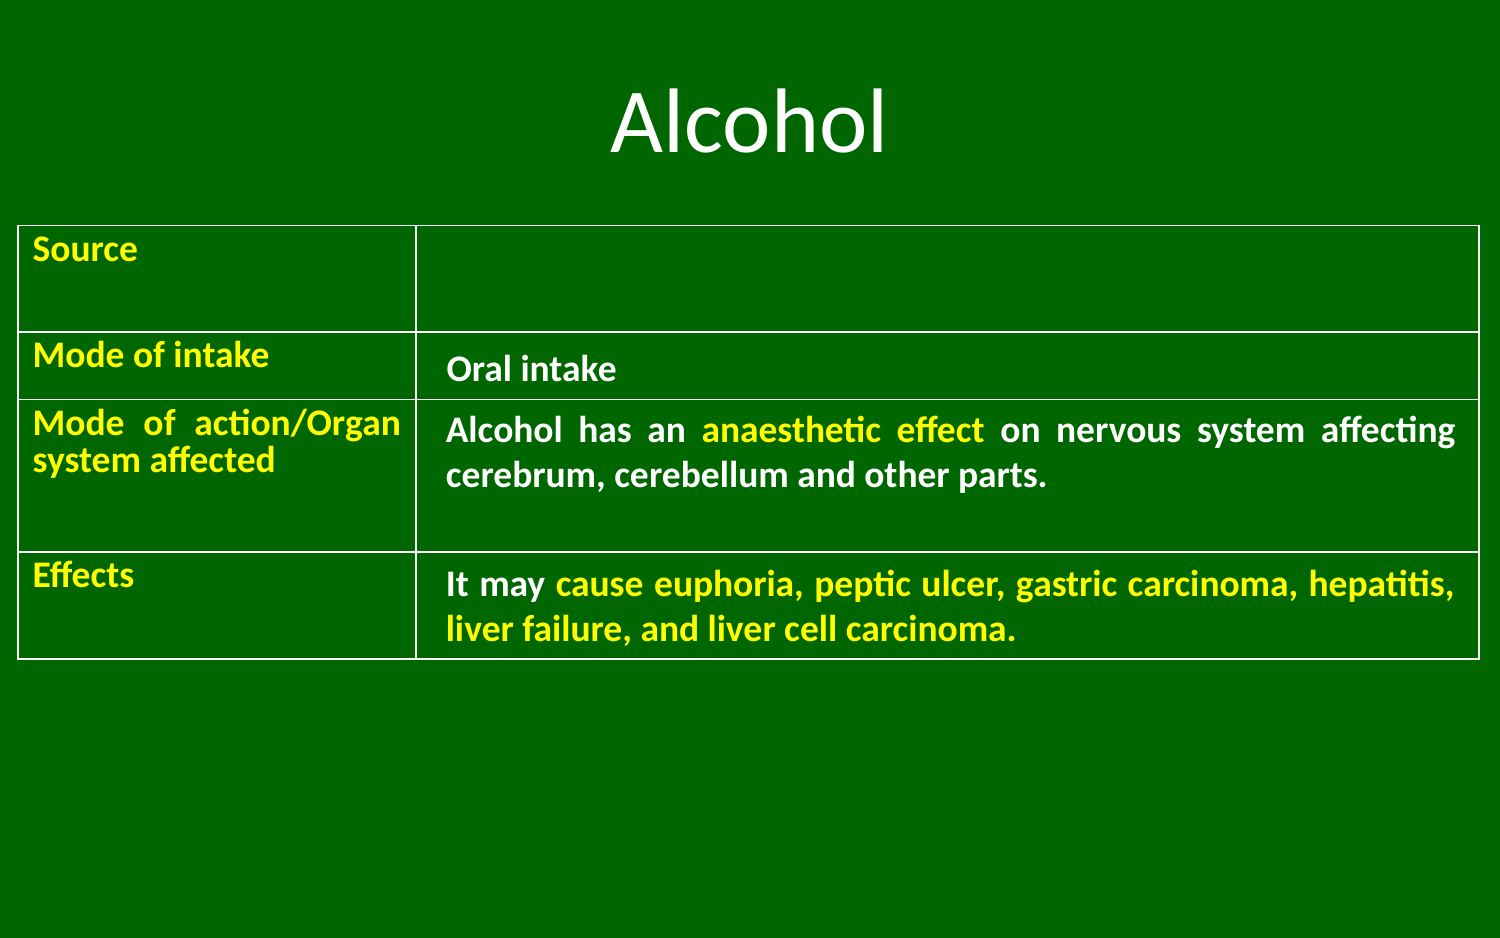

# Alcohol
| Source |  |
| --- | --- |
| Mode of intake |  |
| Mode of action/Organ system affected |  |
| Effects |  |
Oral intake
Alcohol has an anaesthetic effect on nervous system affecting cerebrum, cerebellum and other parts.
It may cause euphoria, peptic ulcer, gastric carcinoma, hepatitis, liver failure, and liver cell carcinoma.